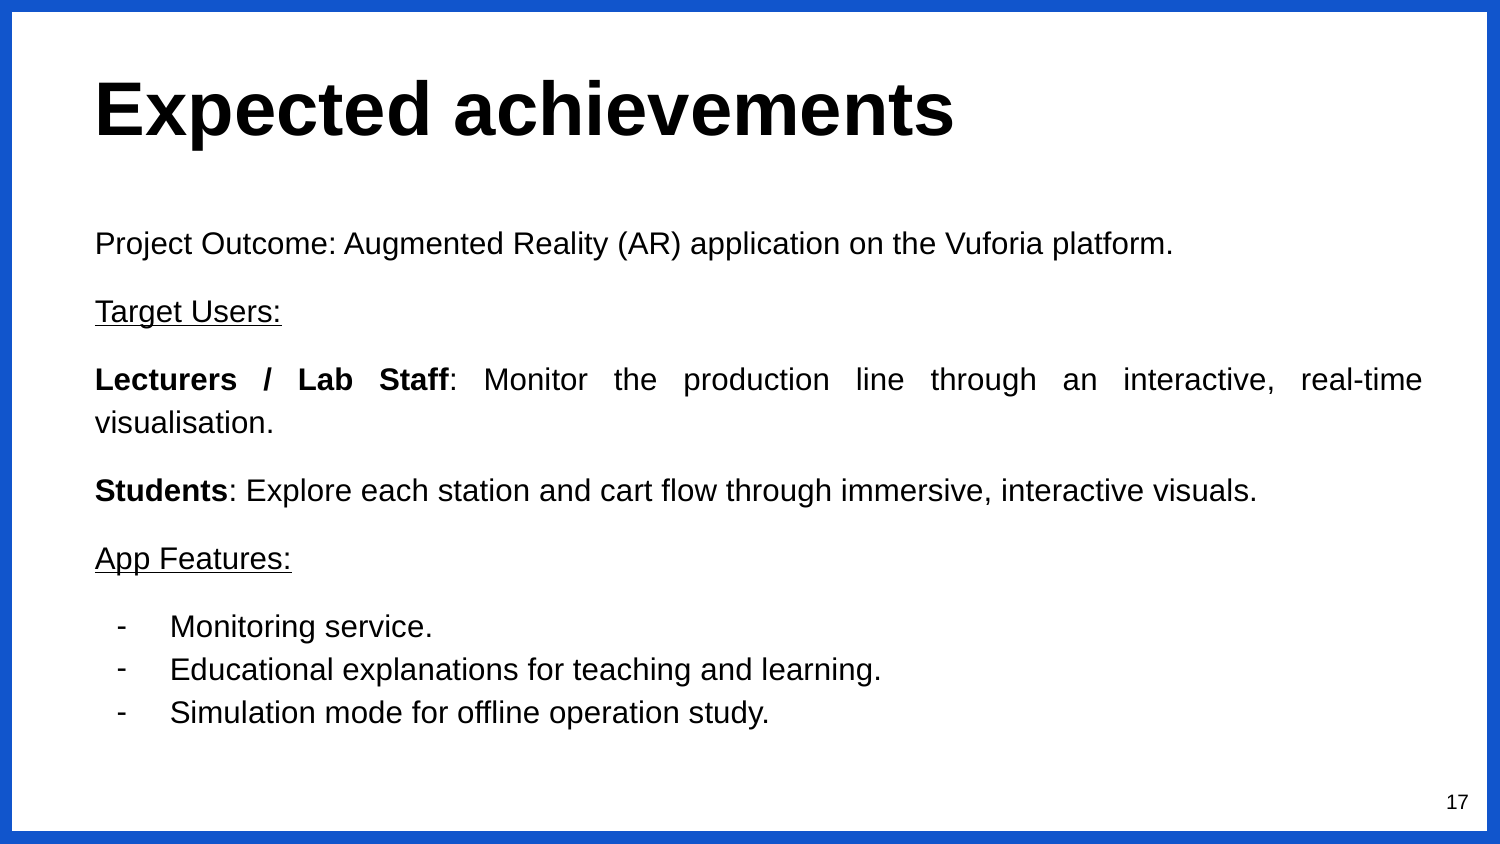

# Expected achievements
Project Outcome: Augmented Reality (AR) application on the Vuforia platform.
Target Users:
Lecturers / Lab Staff: Monitor the production line through an interactive, real-time visualisation.
Students: Explore each station and cart flow through immersive, interactive visuals.
App Features:
Monitoring service.
Educational explanations for teaching and learning.
Simulation mode for offline operation study.
17